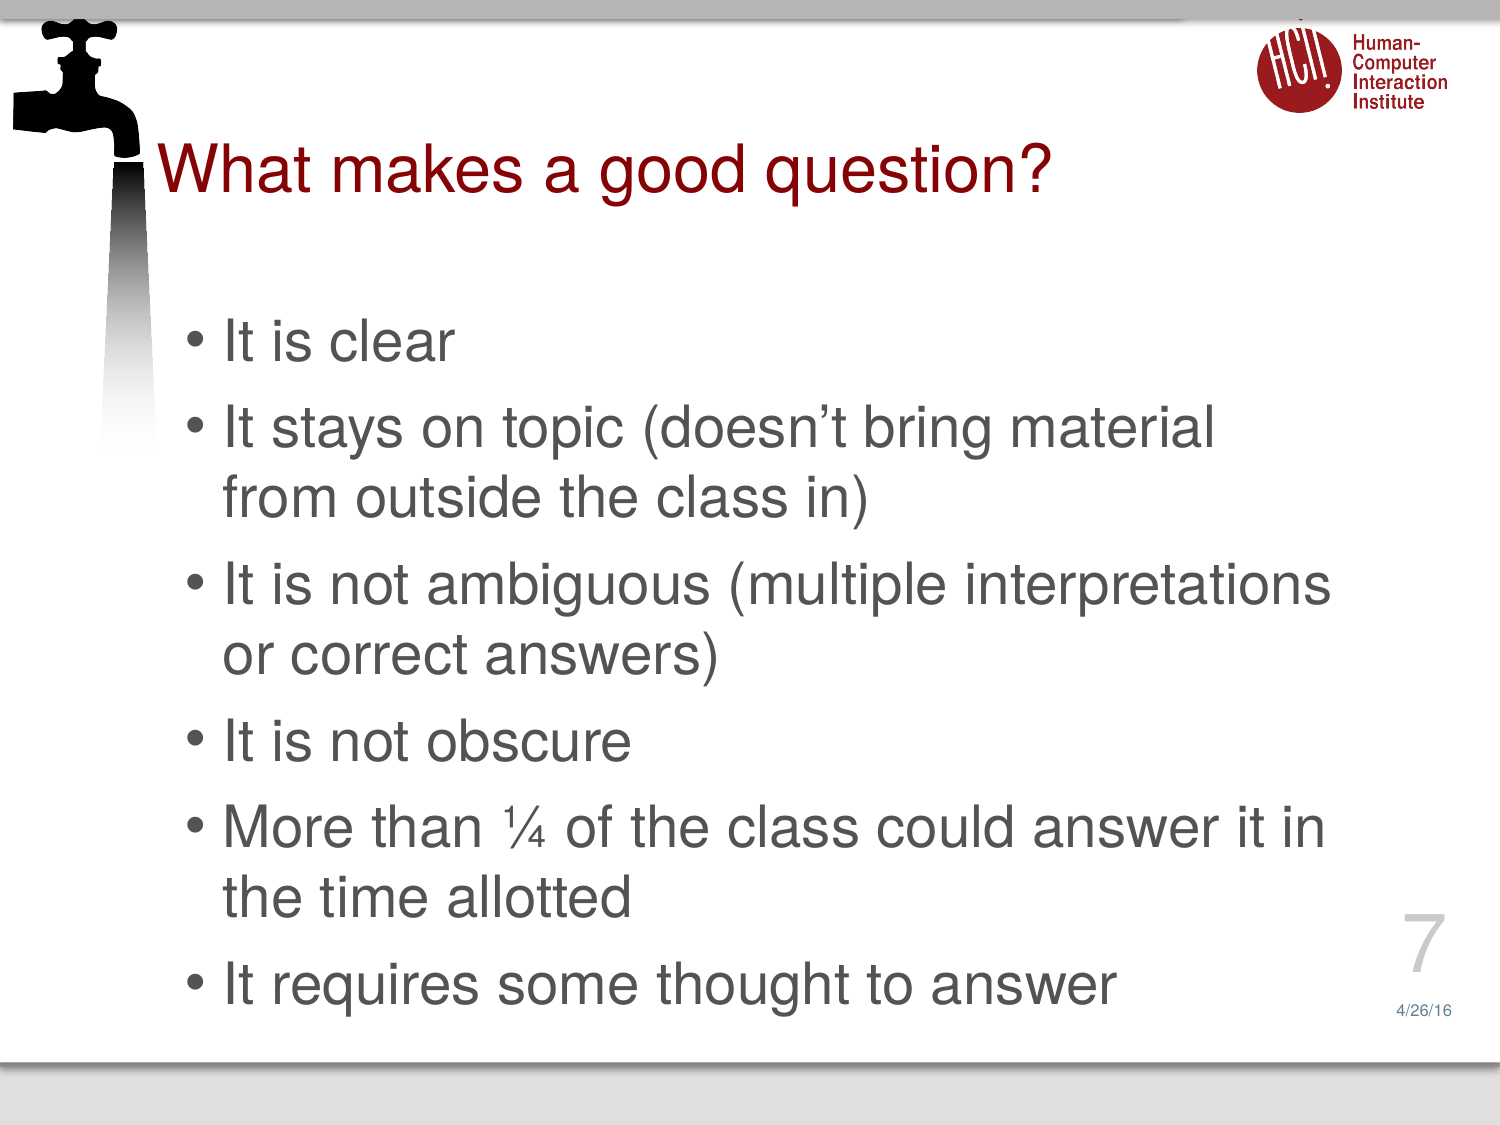

# What makes a good question?
It is clear
It stays on topic (doesn’t bring material from outside the class in)
It is not ambiguous (multiple interpretations or correct answers)
It is not obscure
More than ¼ of the class could answer it in the time allotted
It requires some thought to answer
7
4/26/16